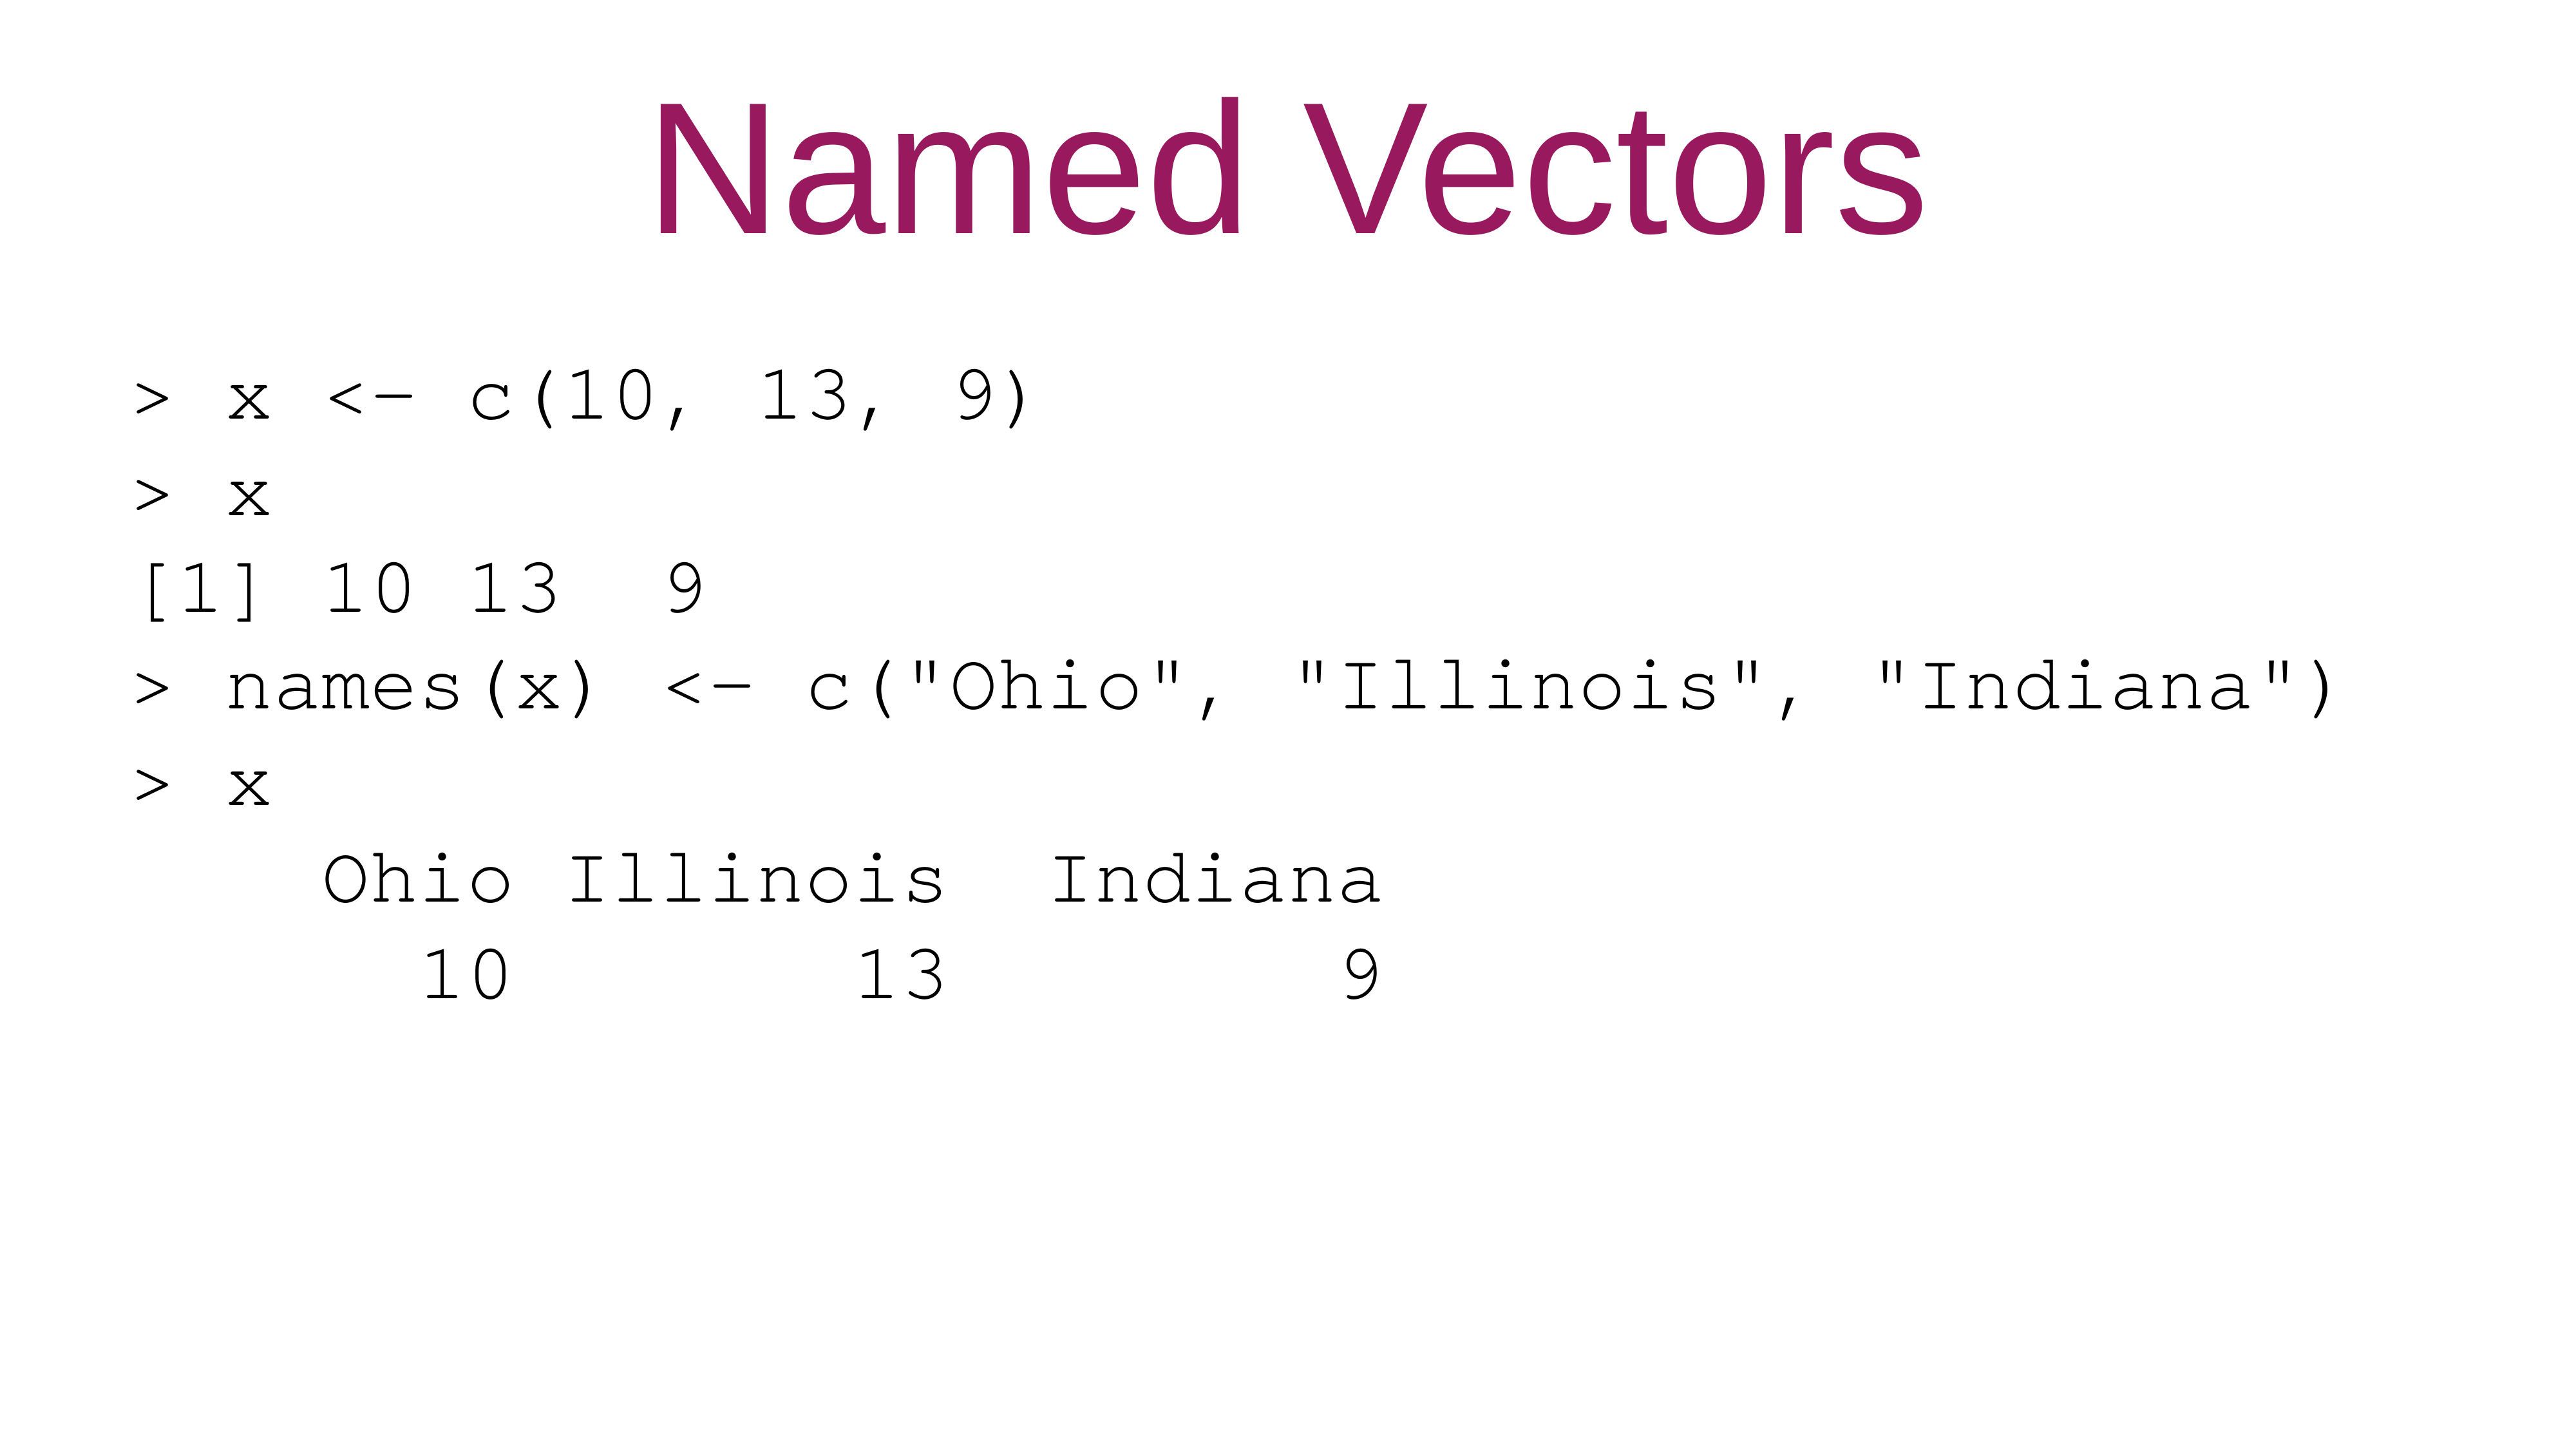

Named Vectors
> x <- c(10, 13, 9)
> x
[1] 10 13  9
> names(x) <- c("Ohio", "Illinois", "Indiana")
> x
    Ohio Illinois  Indiana
      10       13        9